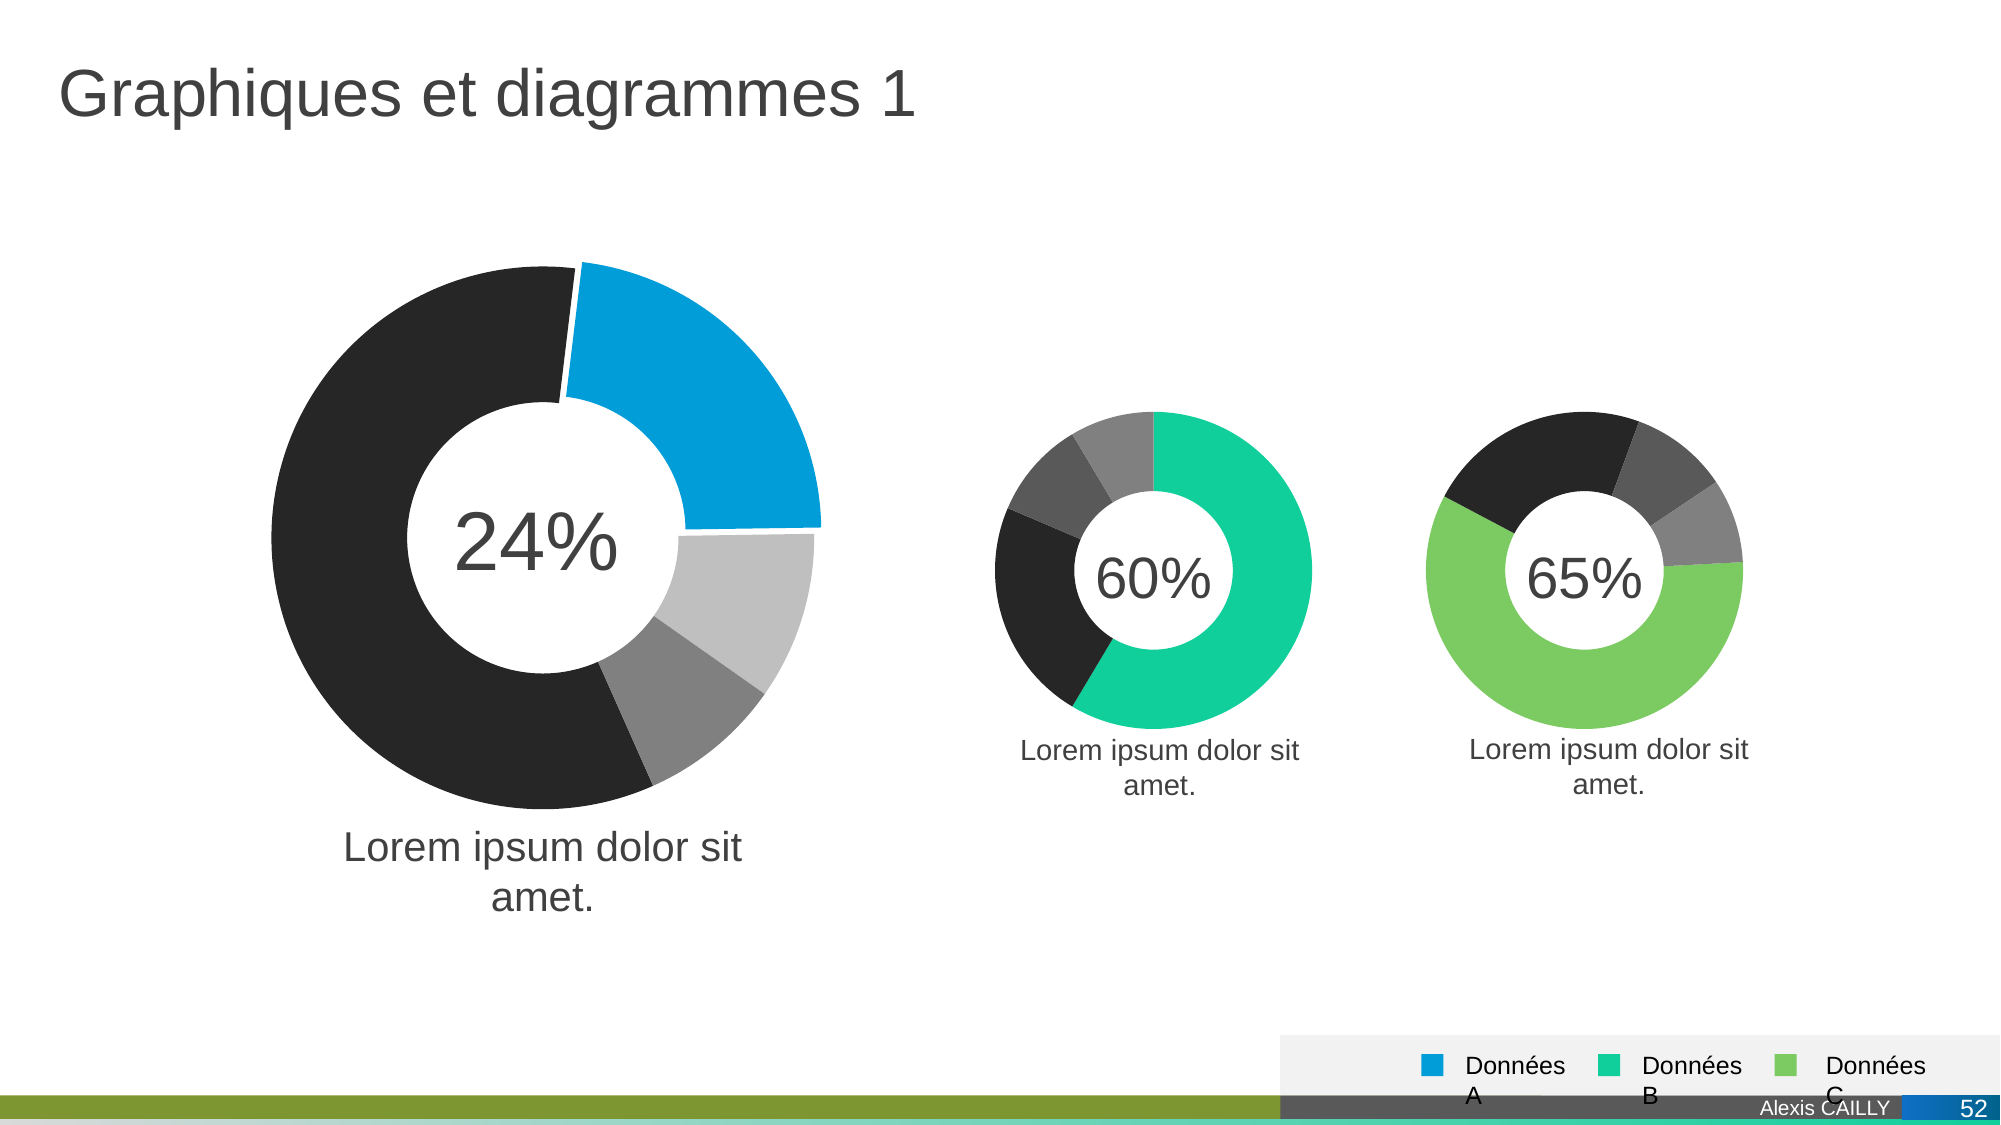

# Graphiques et diagrammes 1

### Chart

| Category | Ventes |
|---|---|
| 1er trim | 8.2 |
| 2e trim | 3.2 |
| 3e trim | 1.4 |
| 4e trim | 1.2 |

### Chart

| Category | Ventes |
|---|---|
| 1er trim | 8.2 |
| 2e trim | 3.2 |
| 3e trim | 1.4 |
| 4e trim | 1.2 |

### Chart

| Category | Ventes |
|---|---|
| 1er trim | 8.2 |
| 2e trim | 3.2 |
| 3e trim | 1.4 |
| 4e trim | 1.2 |
24%
60%
65%
Lorem ipsum dolor sit amet.
Lorem ipsum dolor sit amet.
Lorem ipsum dolor sit amet.

Données A
Données B
Données C

52